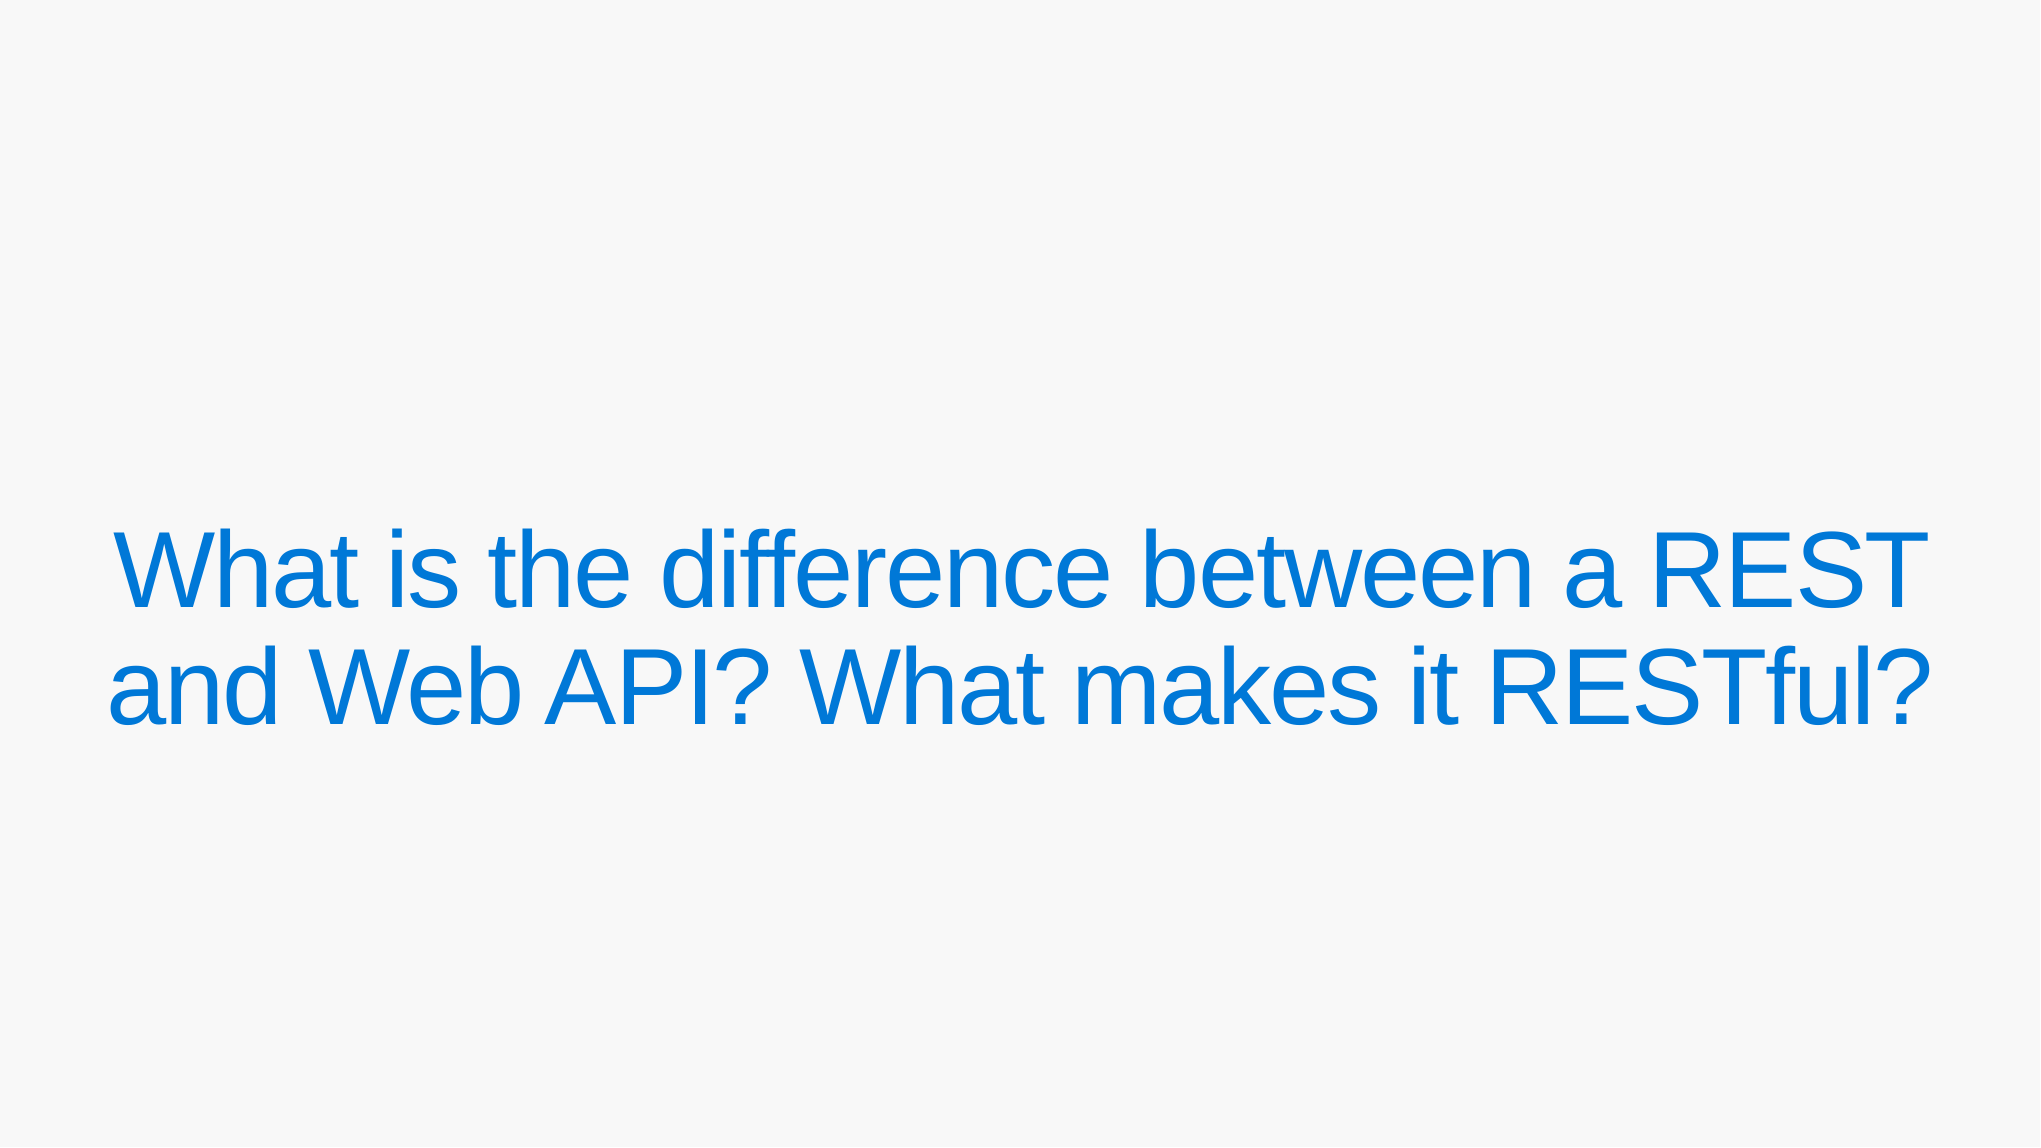

# What is the difference between a REST and Web API? What makes it RESTful?